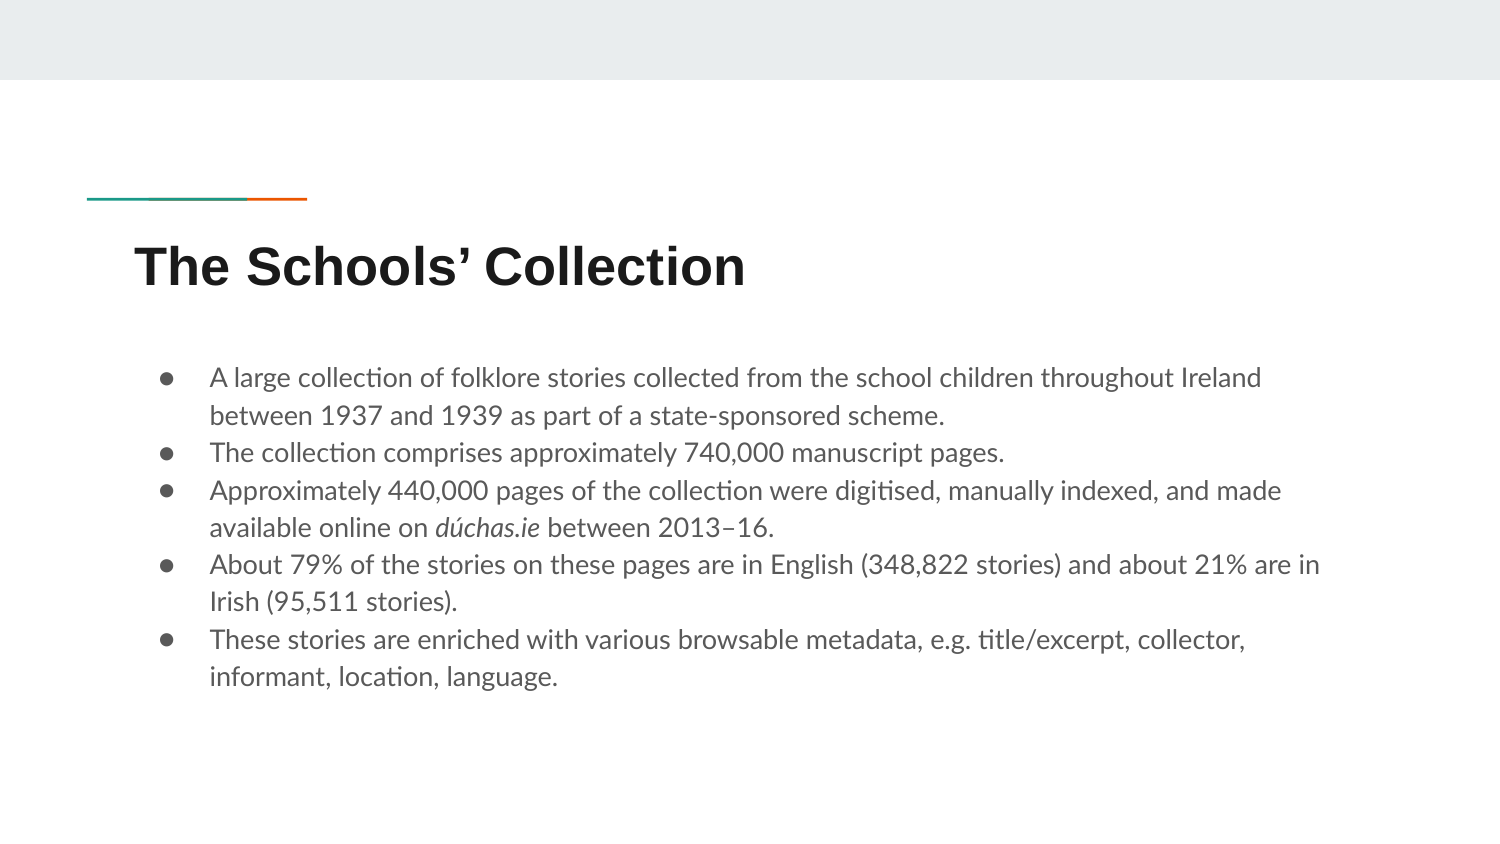

# The Schools’ Collection
A large collection of folklore stories collected from the school children throughout Ireland between 1937 and 1939 as part of a state-sponsored scheme.
The collection comprises approximately 740,000 manuscript pages.
Approximately 440,000 pages of the collection were digitised, manually indexed, and made available online on dúchas.ie between 2013–16.
About 79% of the stories on these pages are in English (348,822 stories) and about 21% are in Irish (95,511 stories).
These stories are enriched with various browsable metadata, e.g. title/excerpt, collector, informant, location, language.